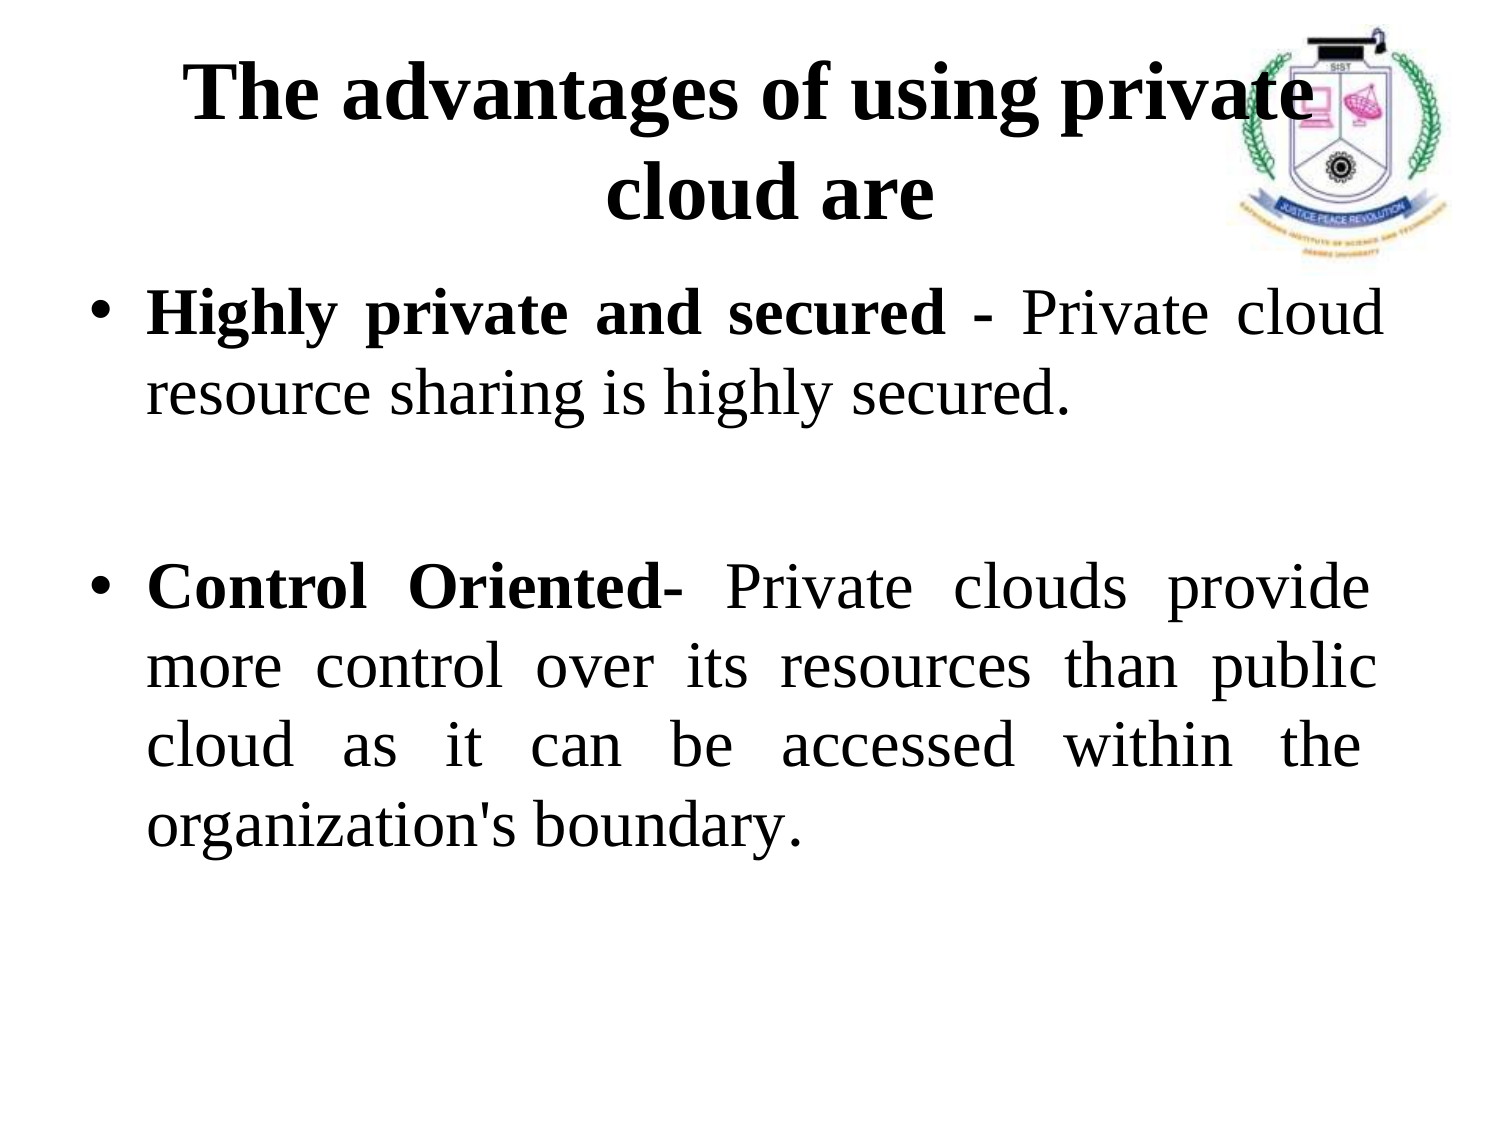

# The advantages of using private  cloud are
Highly private and secured - Private cloud  resource sharing is highly secured.

Control Oriented- Private clouds provide  more control over its resources than public  cloud as it can be accessed within the  organization's boundary.